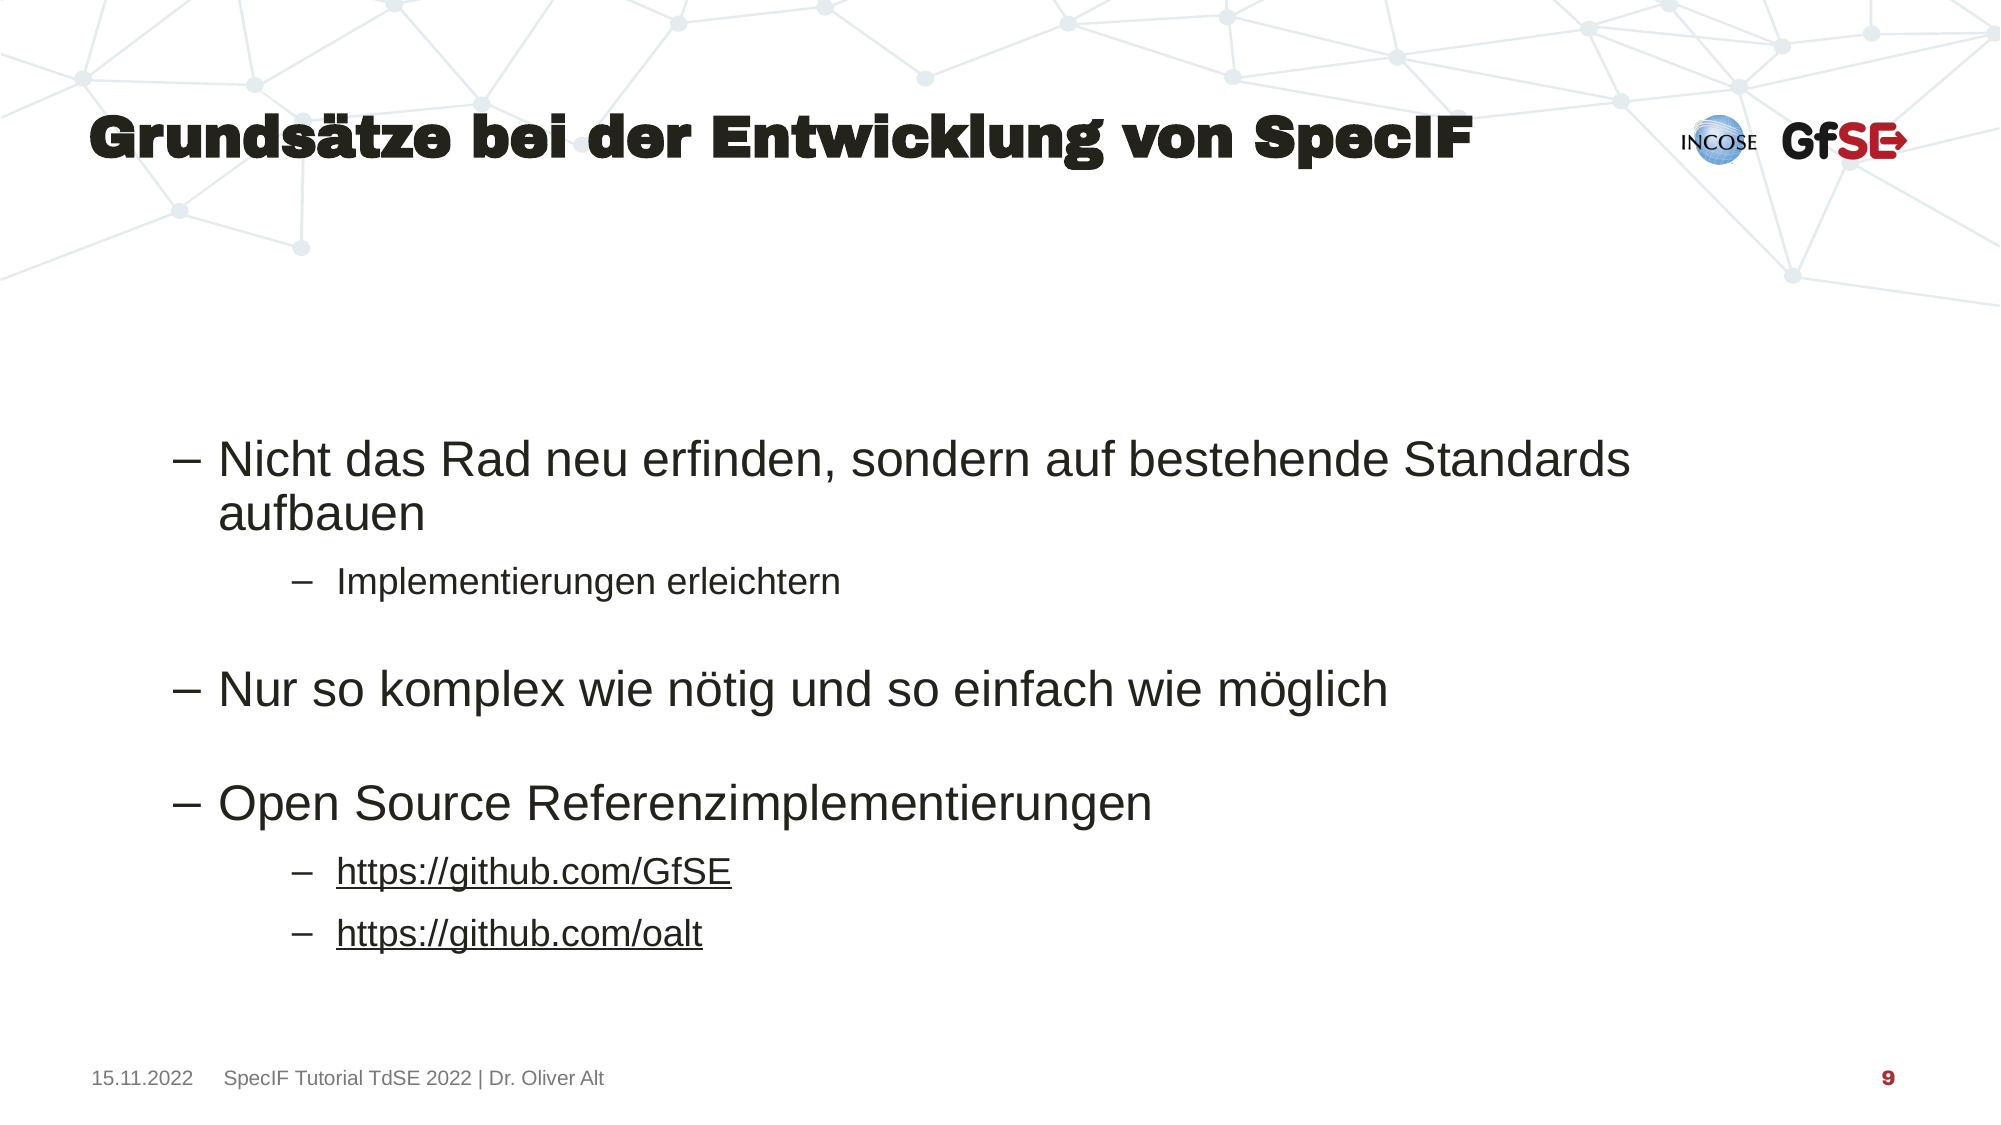

# Grundsätze bei der Entwicklung von SpecIF
Nicht das Rad neu erfinden, sondern auf bestehende Standards aufbauen
Implementierungen erleichtern
Nur so komplex wie nötig und so einfach wie möglich
Open Source Referenzimplementierungen
https://github.com/GfSE
https://github.com/oalt
15.11.2022
SpecIF Tutorial TdSE 2022 | Dr. Oliver Alt
9